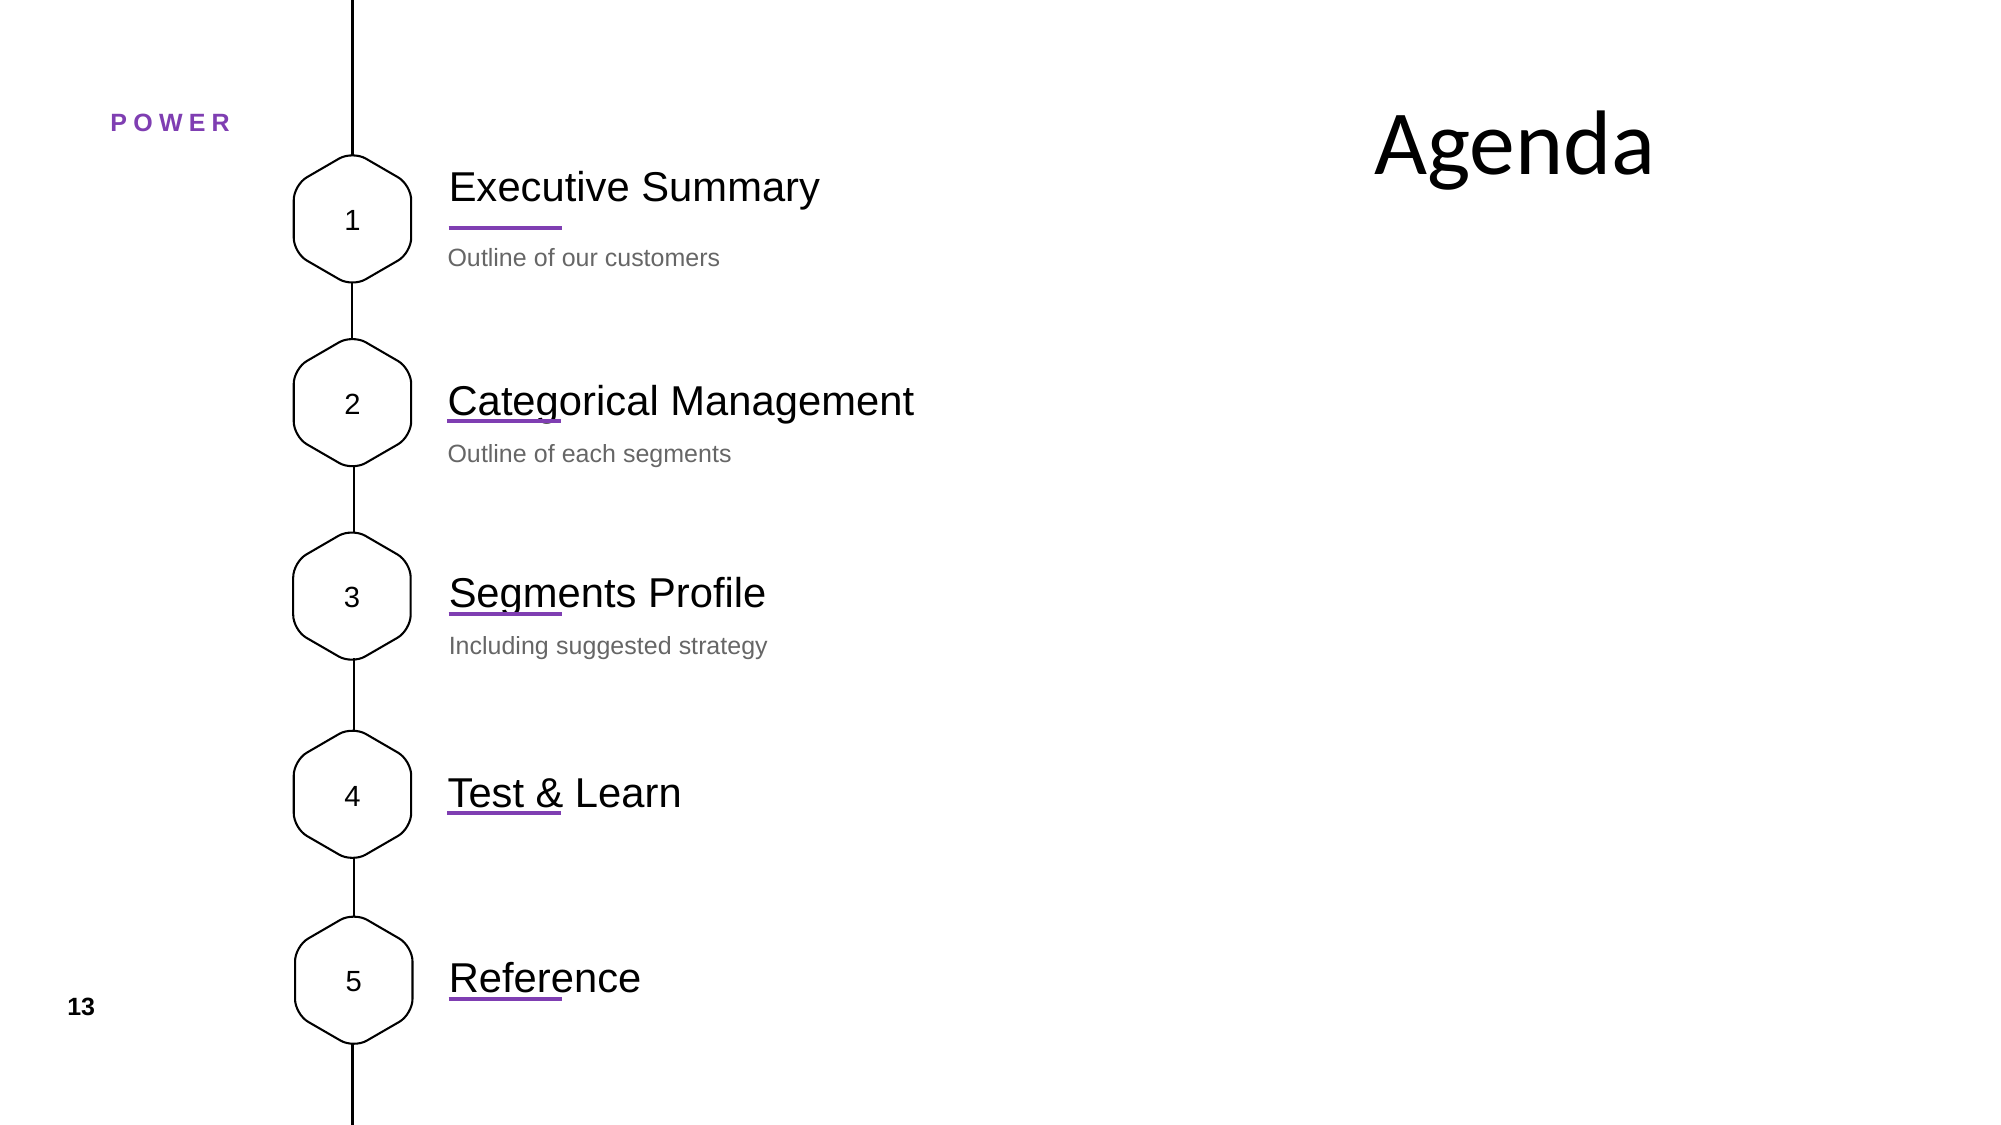

Agenda
1
Executive Summary
Outline of our customers
Categorical Management
2
Outline of each segments
Segments Profile
3
Including suggested strategy
Test & Learn
4
Reference
5